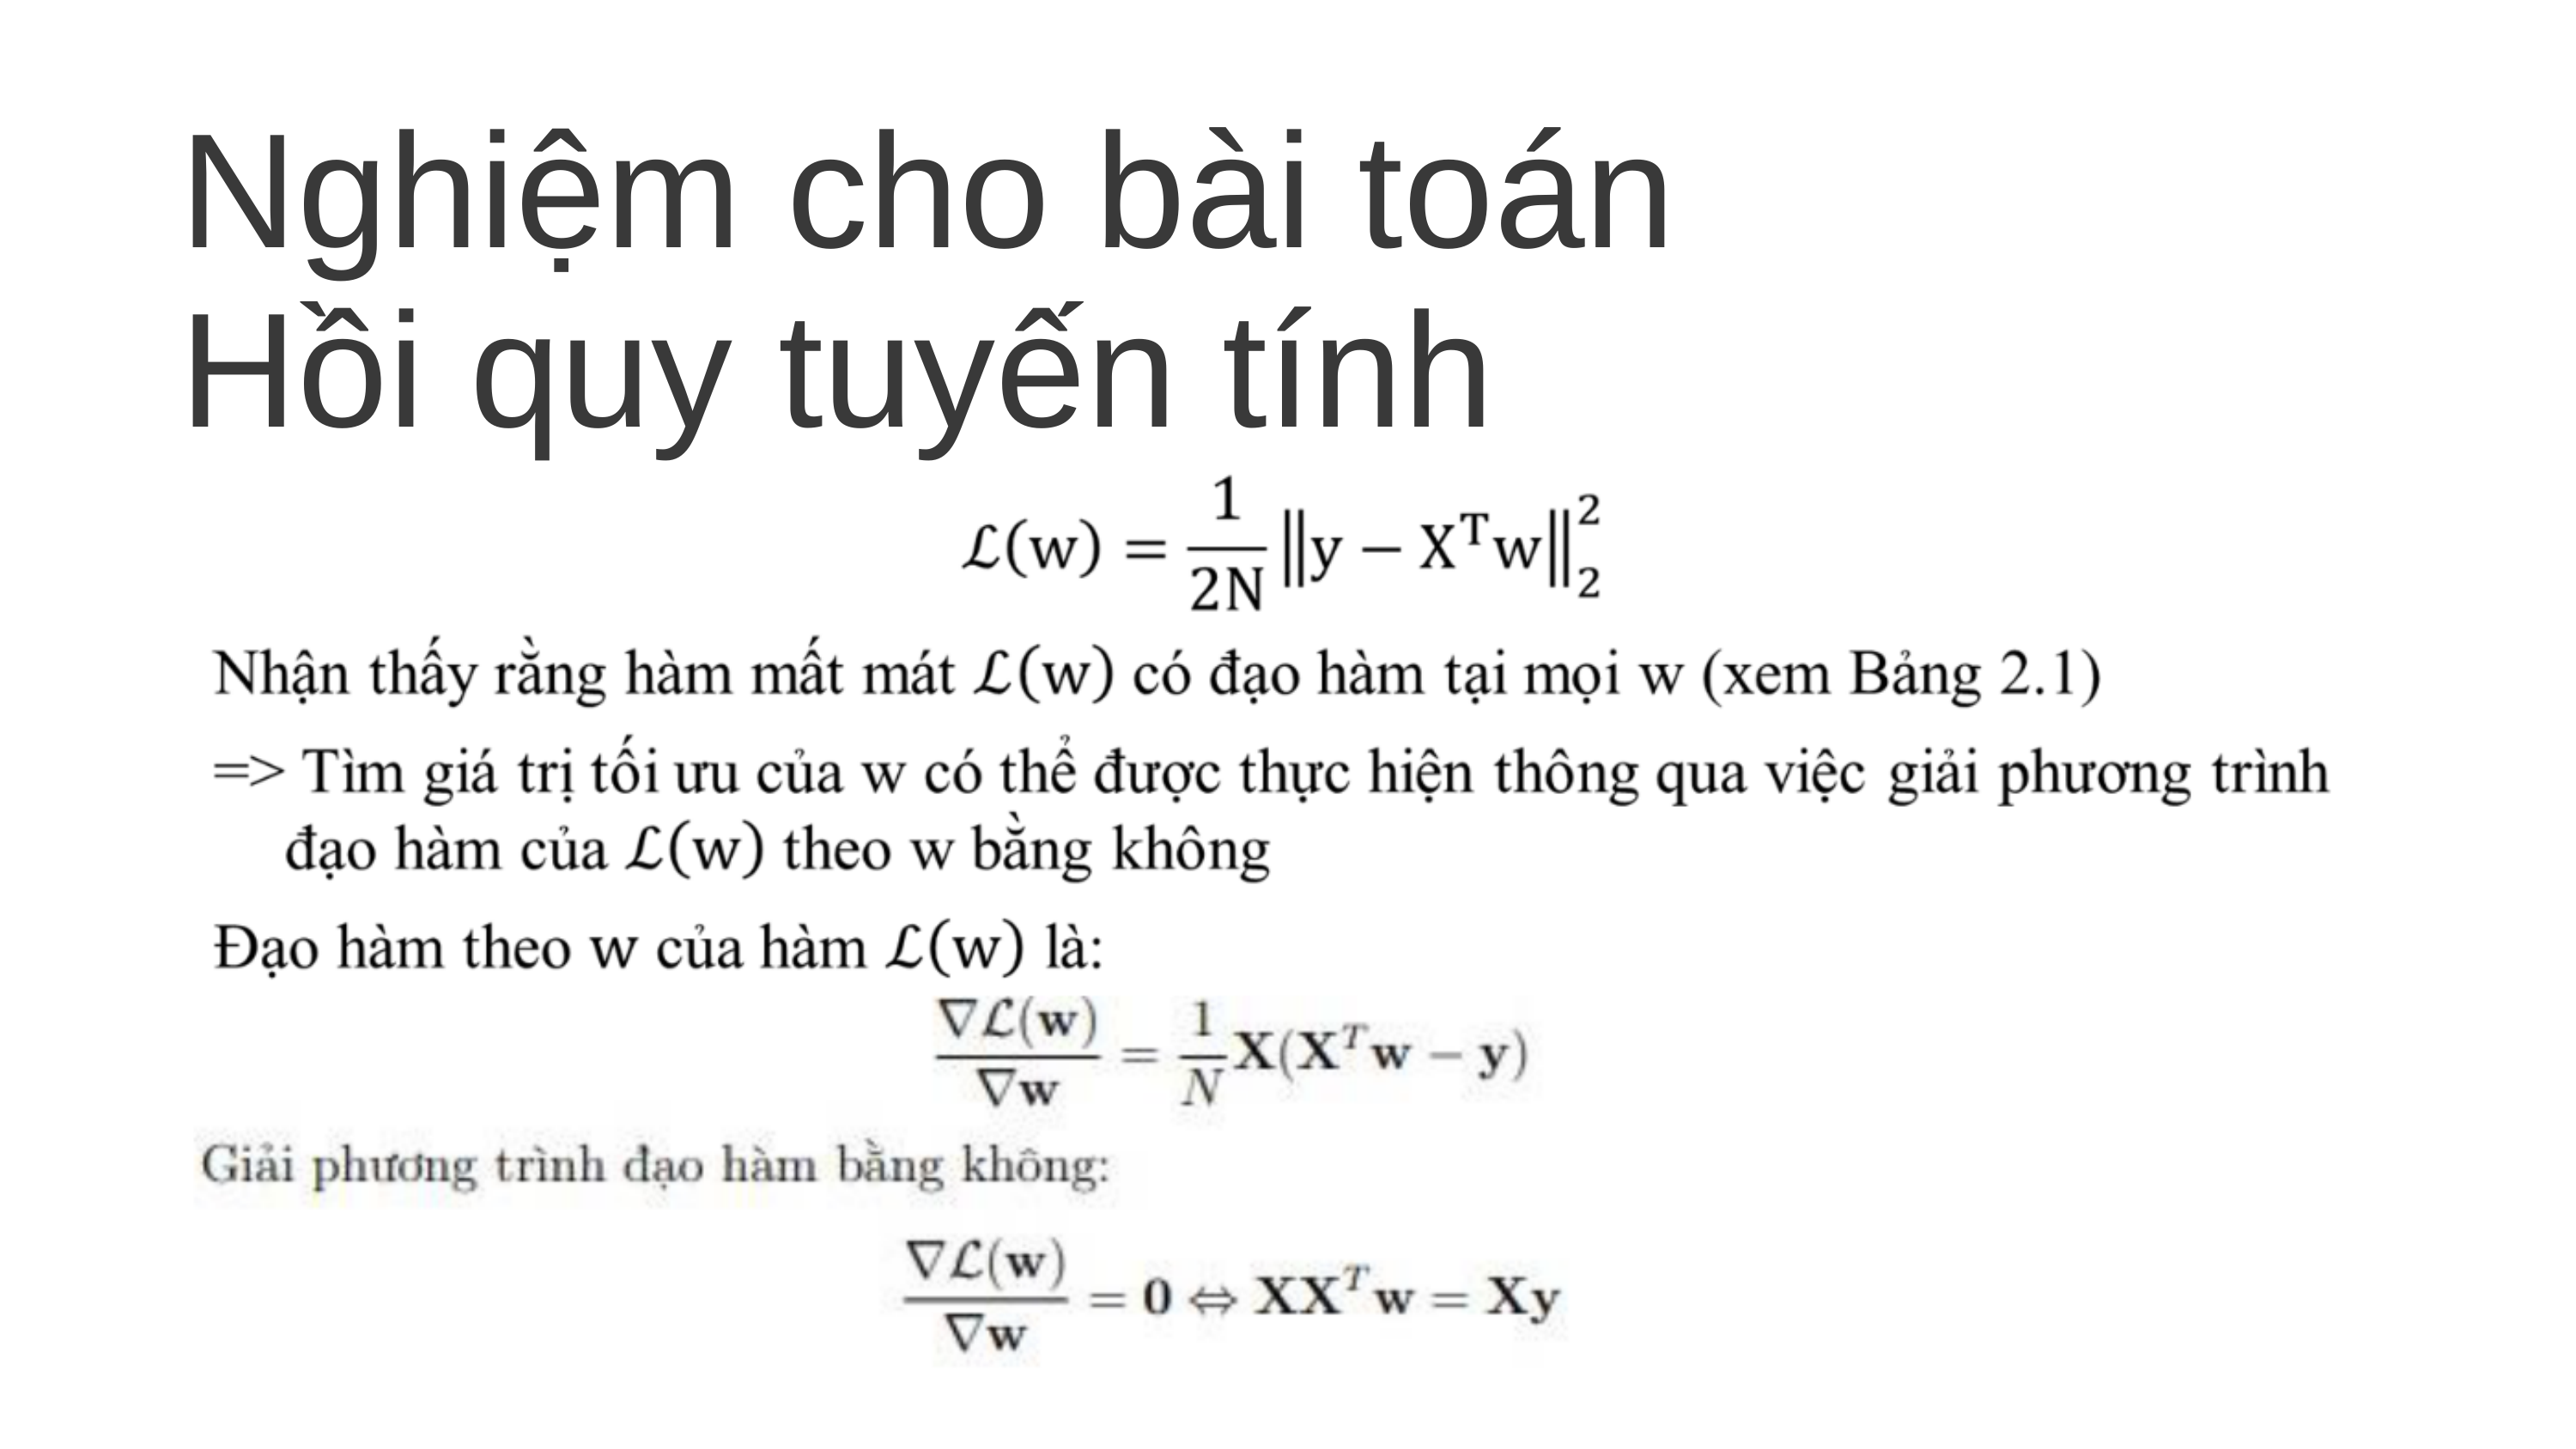

Nghiệm cho bài toán
Hồi quy tuyến tính